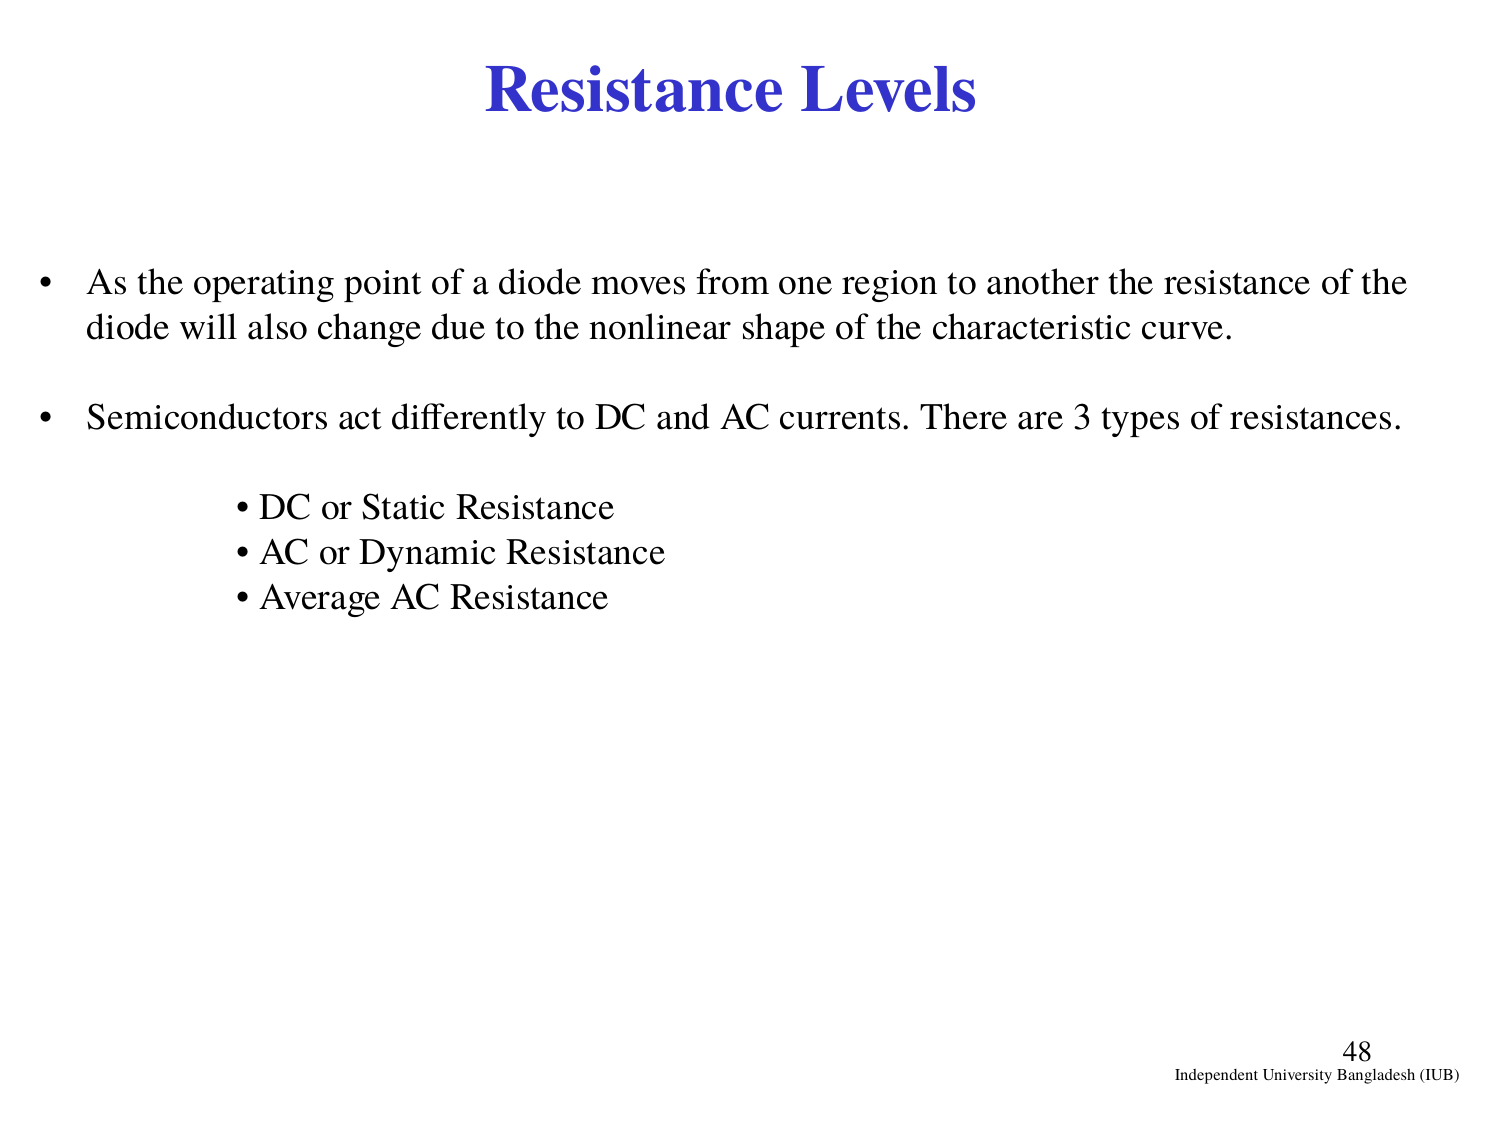

Resistance Levels
As the operating point of a diode moves from one region to another the resistance of the diode will also change due to the nonlinear shape of the characteristic curve.

Semiconductors act differently to DC and AC currents. There are 3 types of resistances.
	• DC or Static Resistance
	• AC or Dynamic Resistance
	• Average AC Resistance
48

Independent University Bangladesh (IUB)